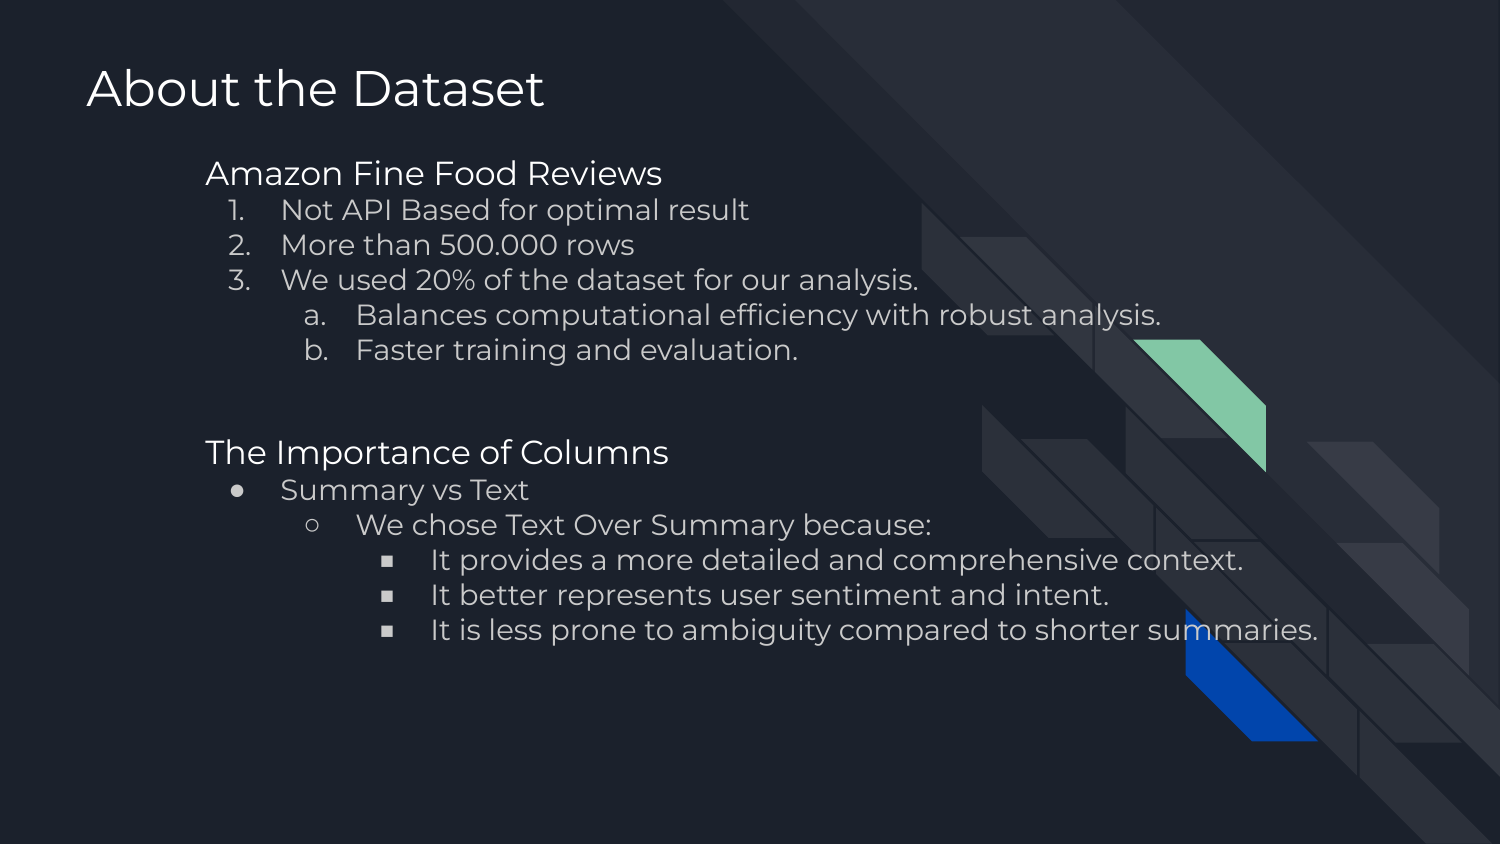

# About the Dataset
Amazon Fine Food Reviews
Not API Based for optimal result
More than 500.000 rows
We used 20% of the dataset for our analysis.
Balances computational efficiency with robust analysis.
Faster training and evaluation.

The Importance of Columns
Summary vs Text
We chose Text Over Summary because:
It provides a more detailed and comprehensive context.
It better represents user sentiment and intent.
It is less prone to ambiguity compared to shorter summaries.